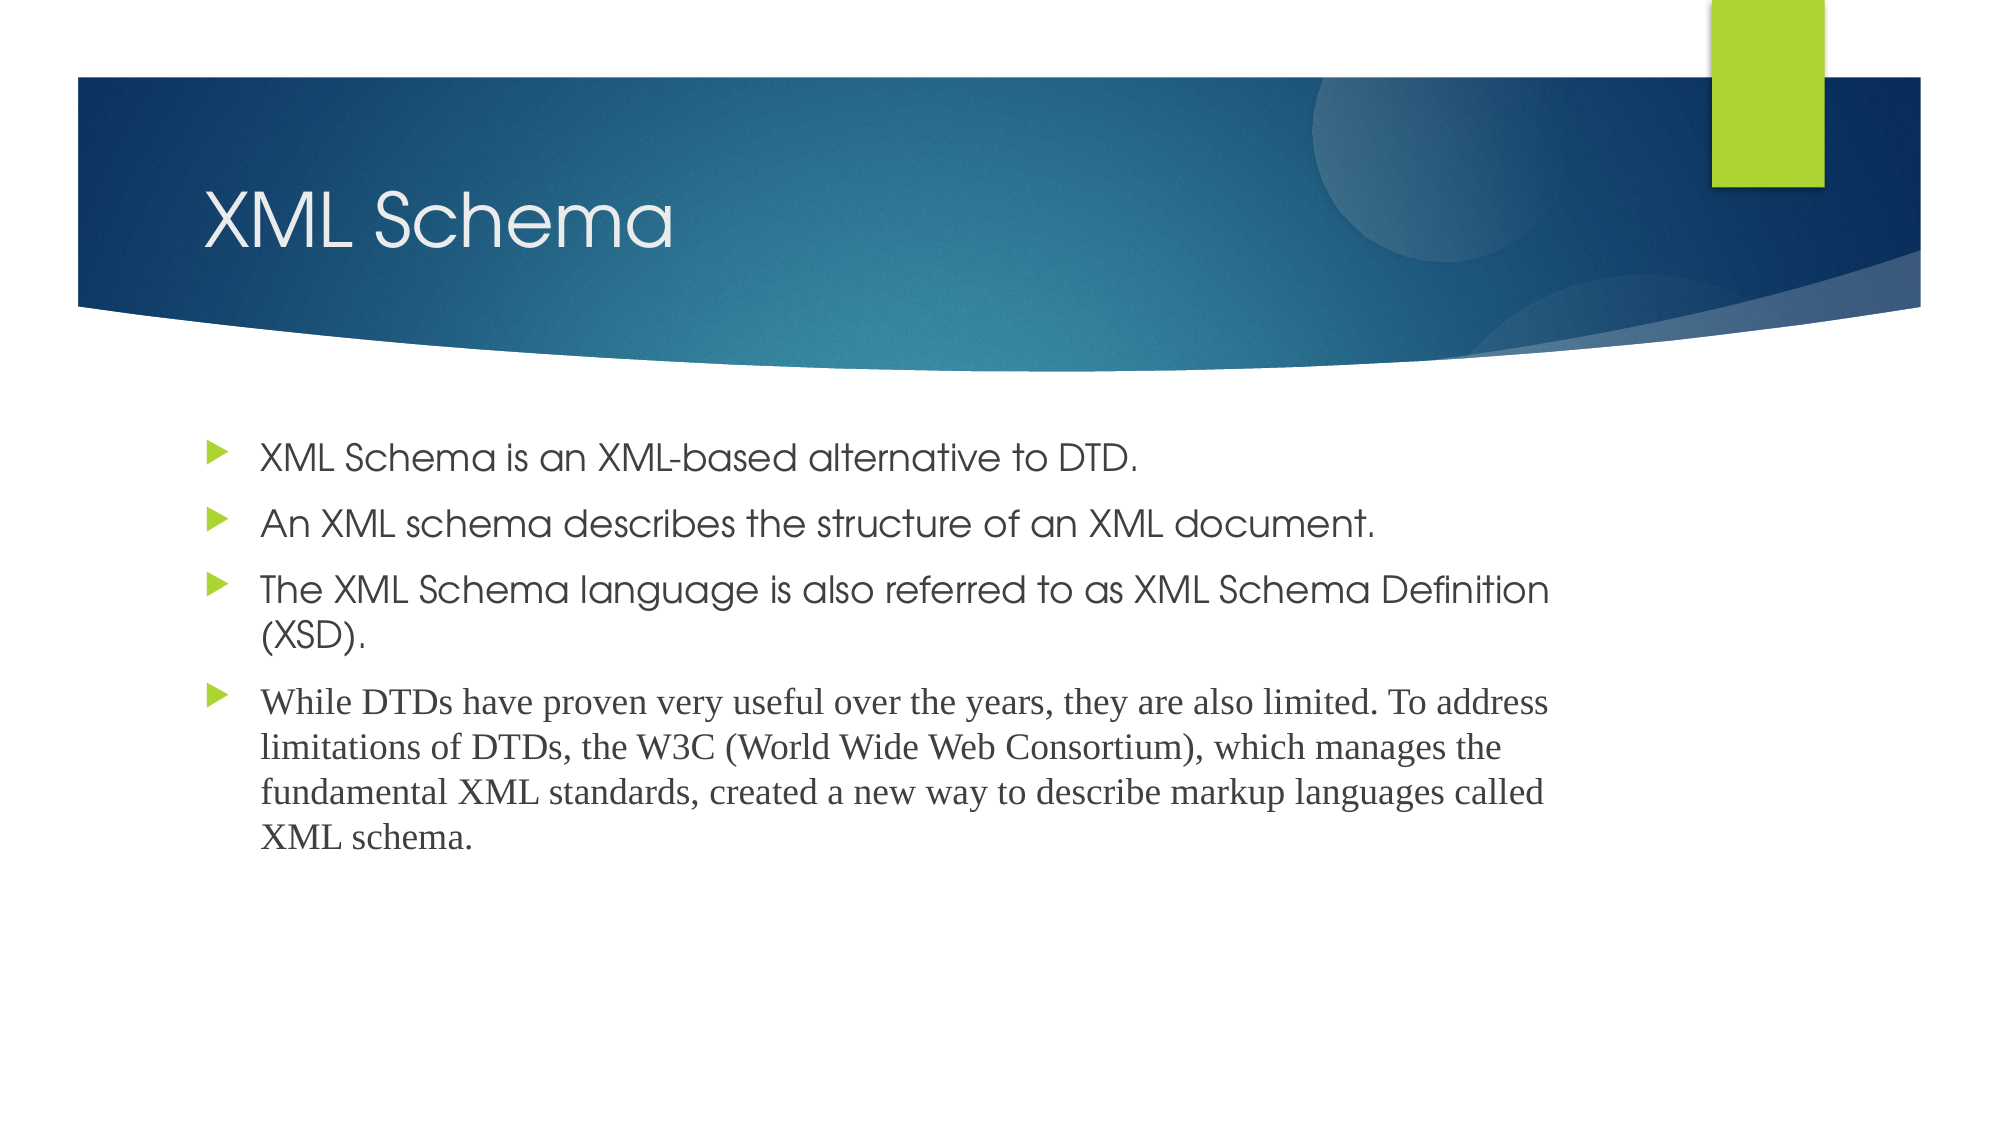

XML Schema
XML Schema is an XML-based alternative to DTD.
An XML schema describes the structure of an XML document.
The XML Schema language is also referred to as XML Schema Definition (XSD).
While DTDs have proven very useful over the years, they are also limited. To address limitations of DTDs, the W3C (World Wide Web Consortium), which manages the fundamental XML standards, created a new way to describe markup languages called XML schema.